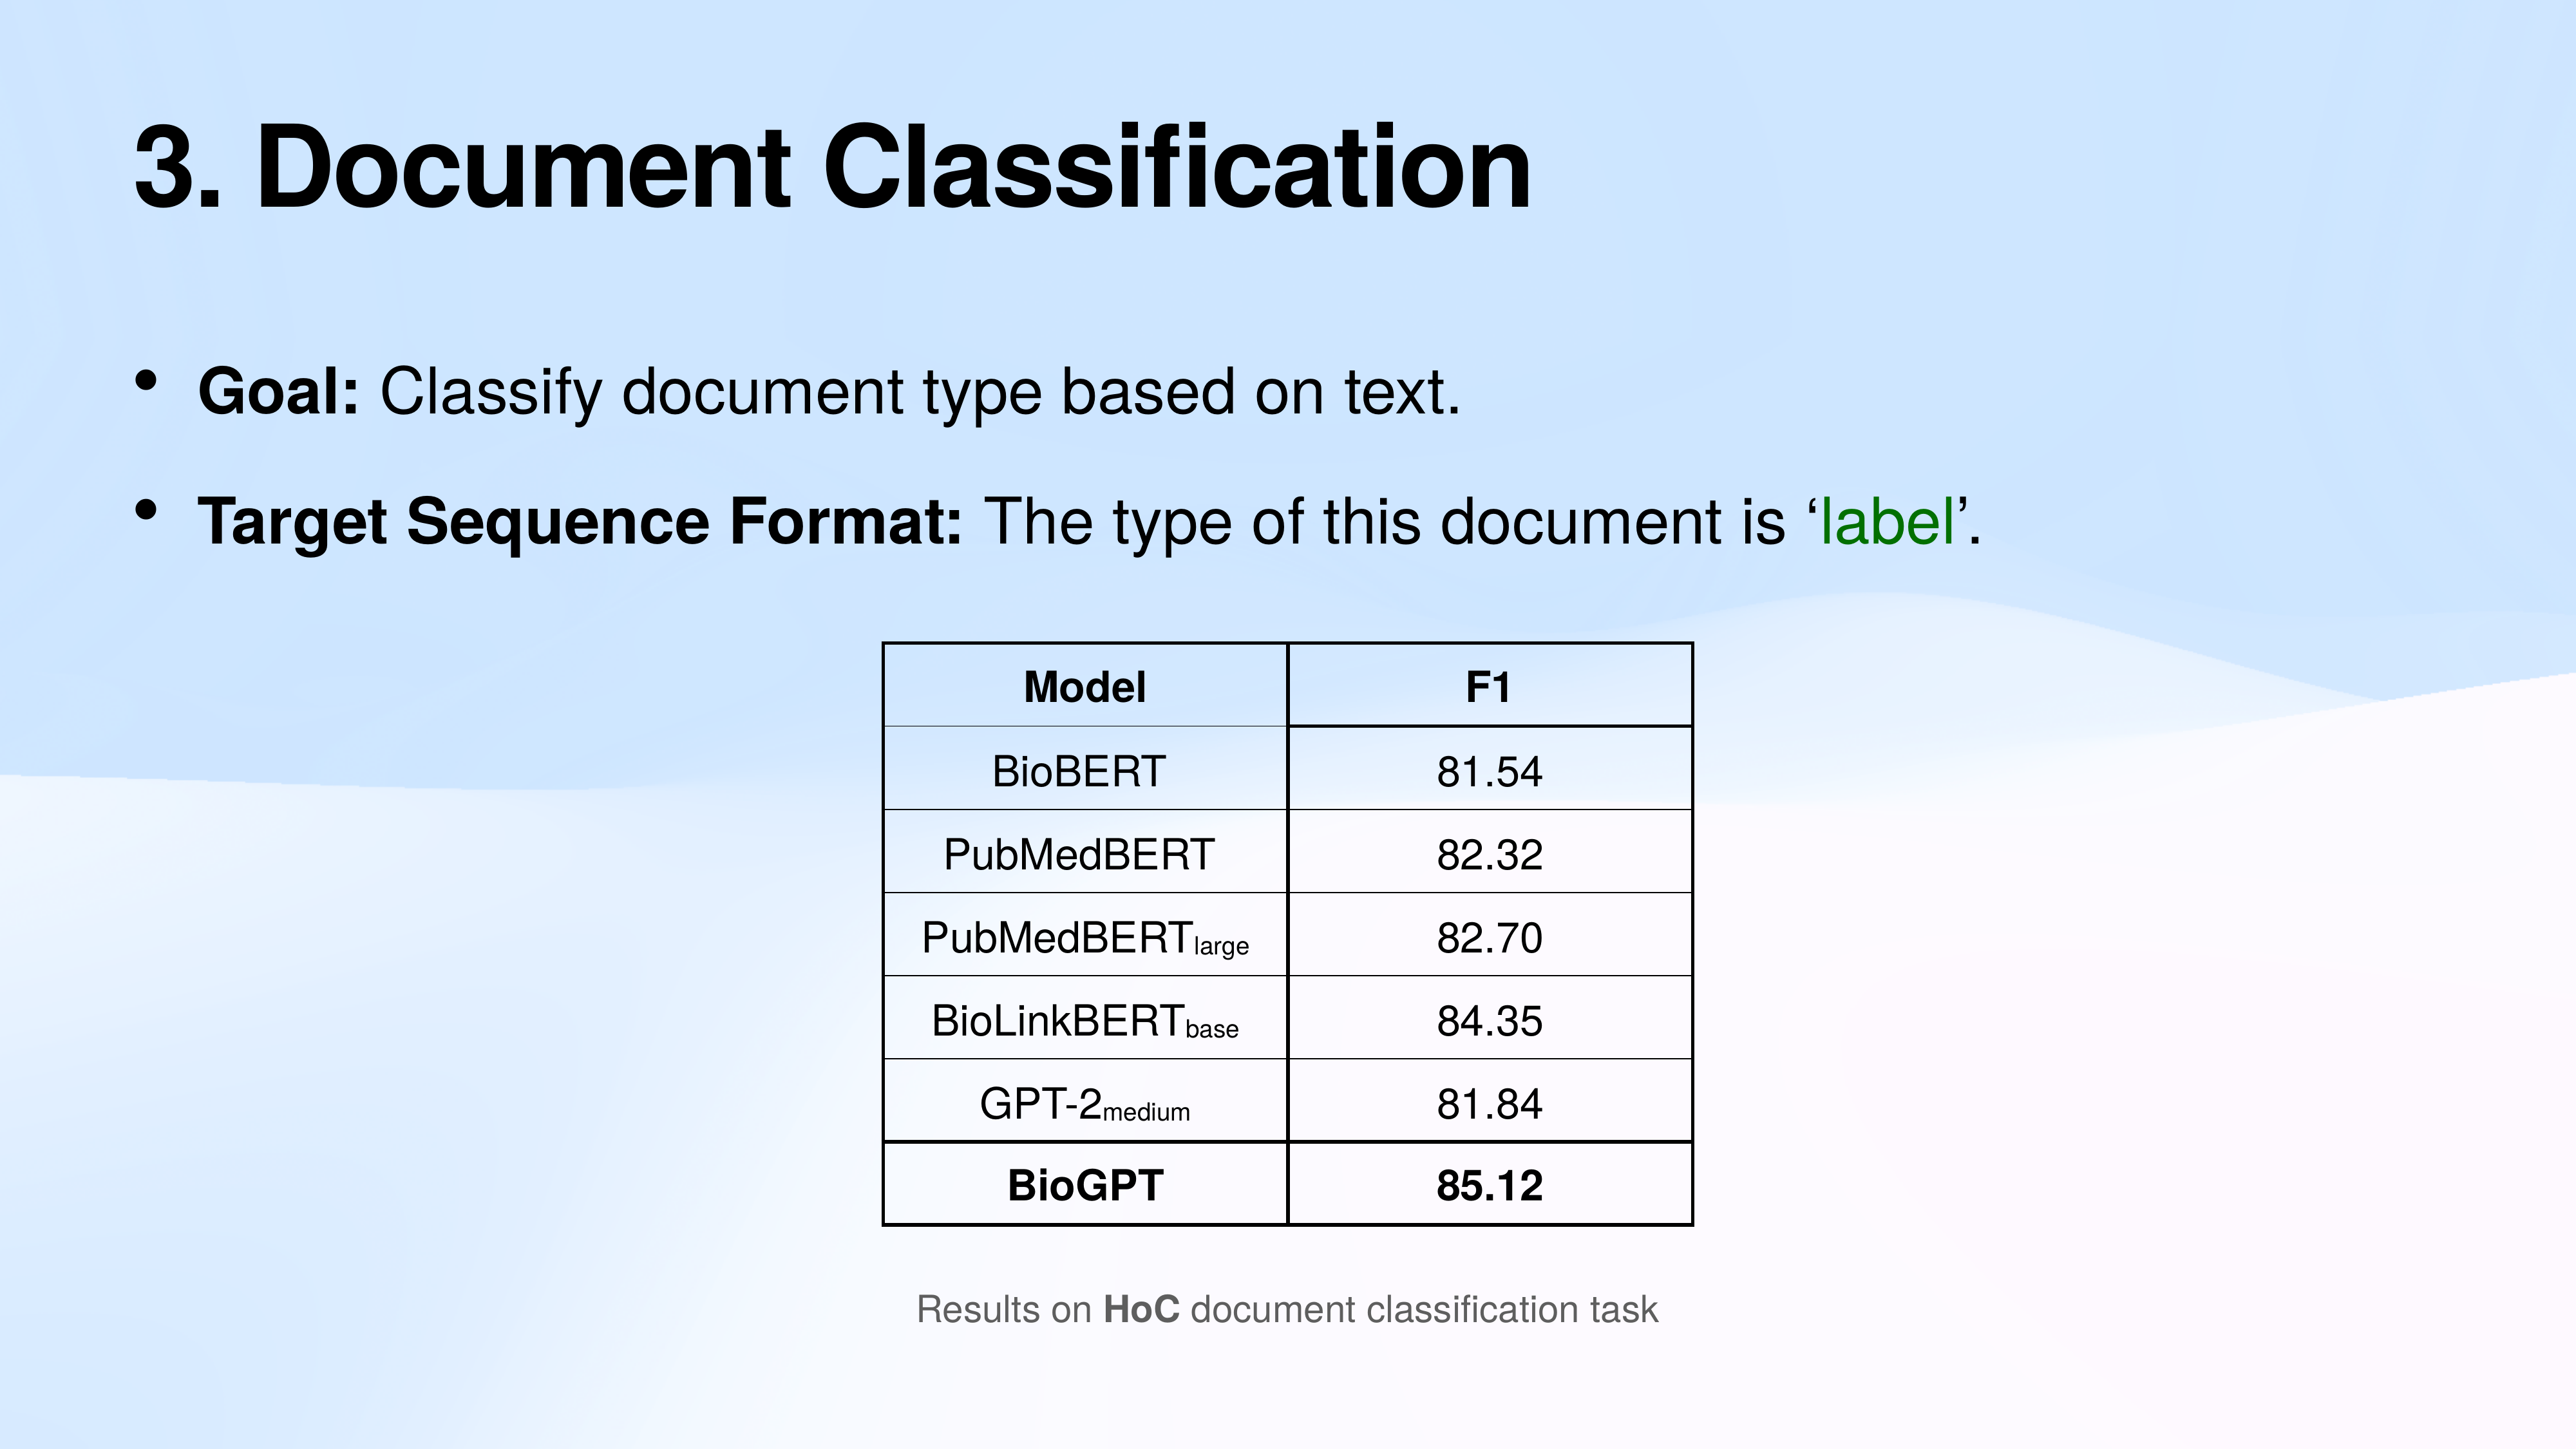

# 3. Document Classification
Goal: Classify document type based on text.
Target Sequence Format: The type of this document is ‘label’.
| Model | F1 |
| --- | --- |
| BioBERT | 81.54 |
| PubMedBERT | 82.32 |
| PubMedBERTlarge | 82.70 |
| BioLinkBERTbase | 84.35 |
| GPT-2medium | 81.84 |
| BioGPT | 85.12 |
Results on HoC document classification task